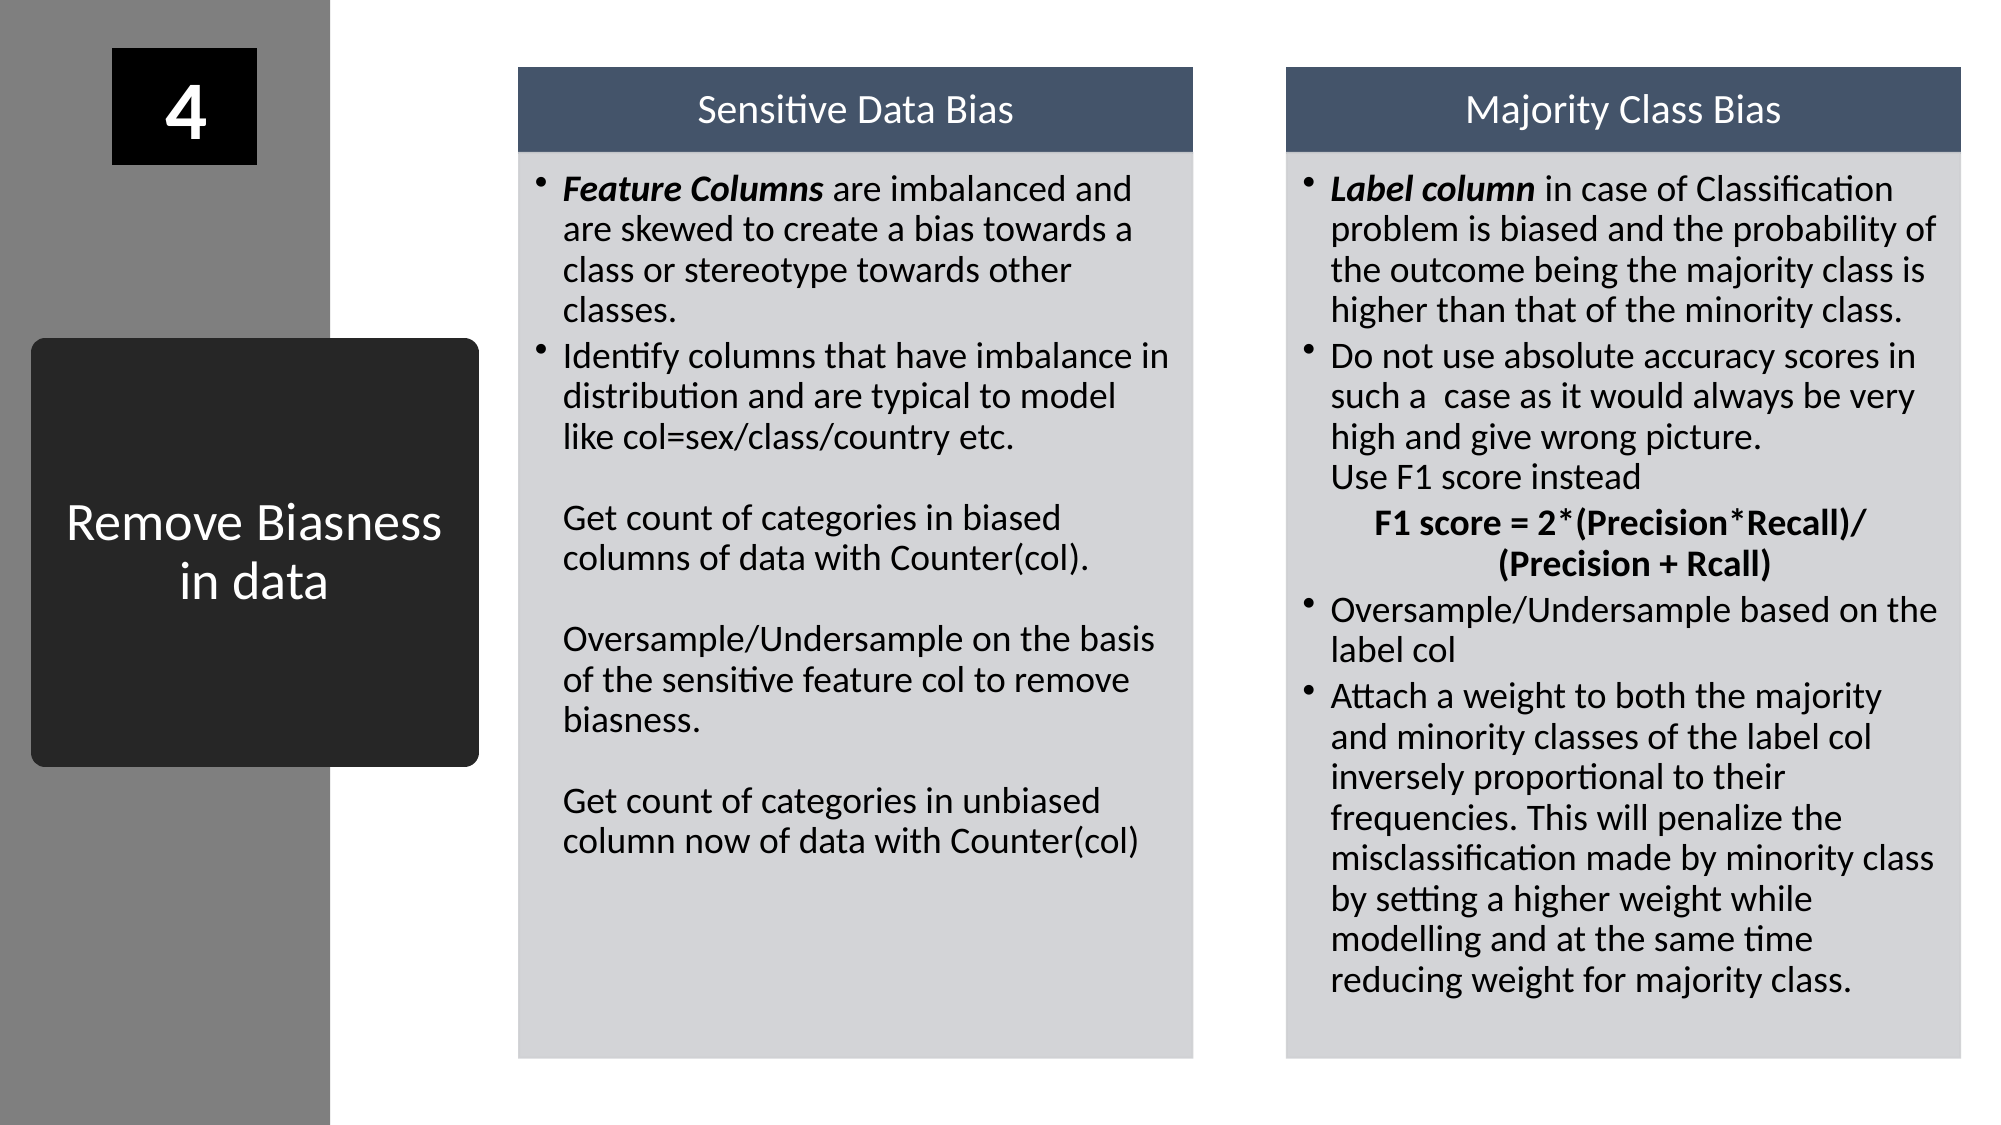

Sensitive Data Bias
Feature Columns are imbalanced and are skewed to create a bias towards a class or stereotype towards other classes.
Identify columns that have imbalance in distribution and are typical to model like col=sex/class/country etc.
Get count of categories in biased columns of data with Counter(col).
Oversample/Undersample on the basis of the sensitive feature col to remove biasness.
Get count of categories in unbiased column now of data with Counter(col)
Majority Class Bias
Label column in case of Classification problem is biased and the probability of the outcome being the majority class is higher than that of the minority class.
Do not use absolute accuracy scores in such a  case as it would always be very high and give wrong picture.
Use F1 score instead
F1 score = 2*(Precision*Recall)/
(Precision + Rcall)
Oversample/Undersample based on the label col
Attach a weight to both the majority and minority classes of the label col inversely proportional to their frequencies. This will penalize the misclassification made by minority class by setting a higher weight while modelling and at the same time reducing weight for majority class.
  4
# Remove Biasness in data